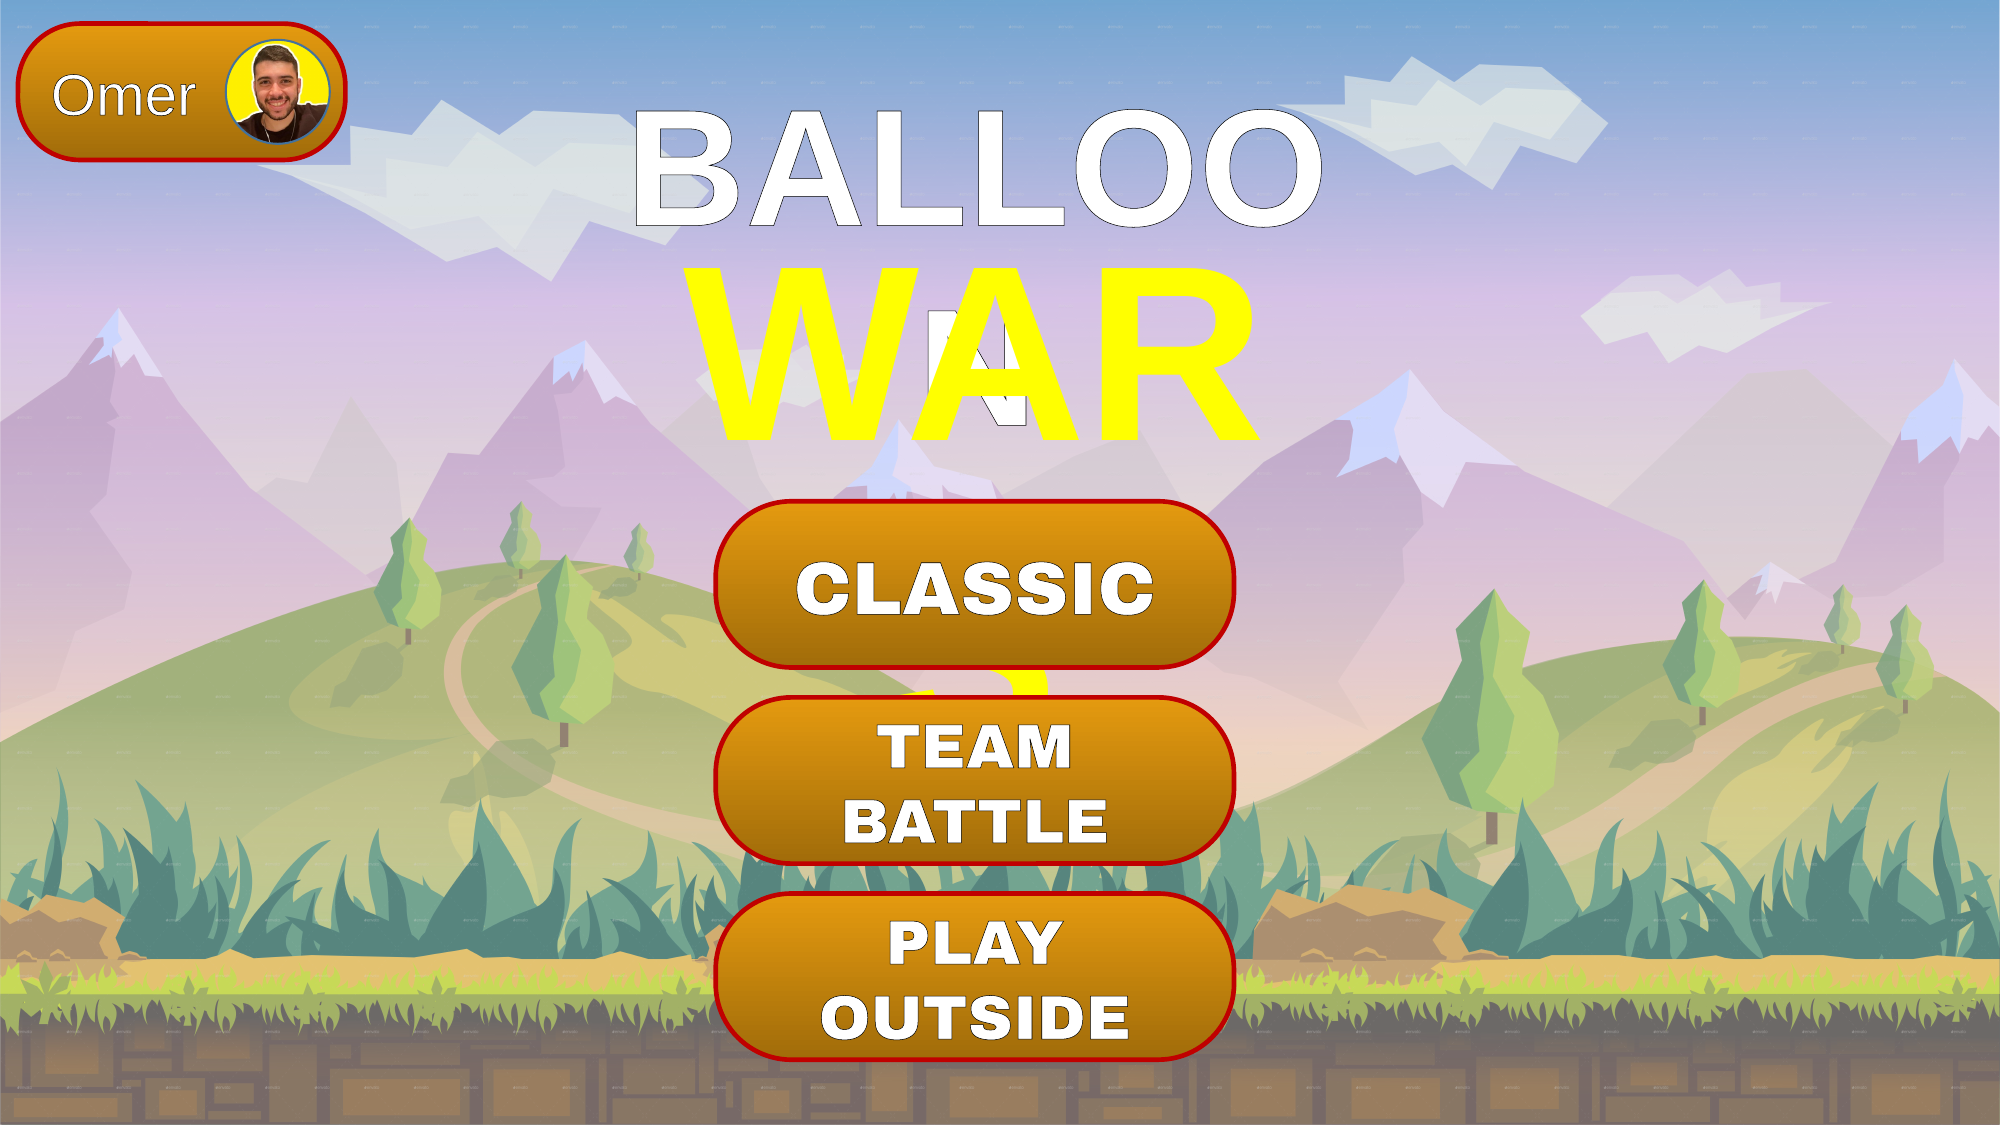

Omer

BALLOON
WARS
CLASSIC
TEAM BATTLE
PLAY OUTSIDE